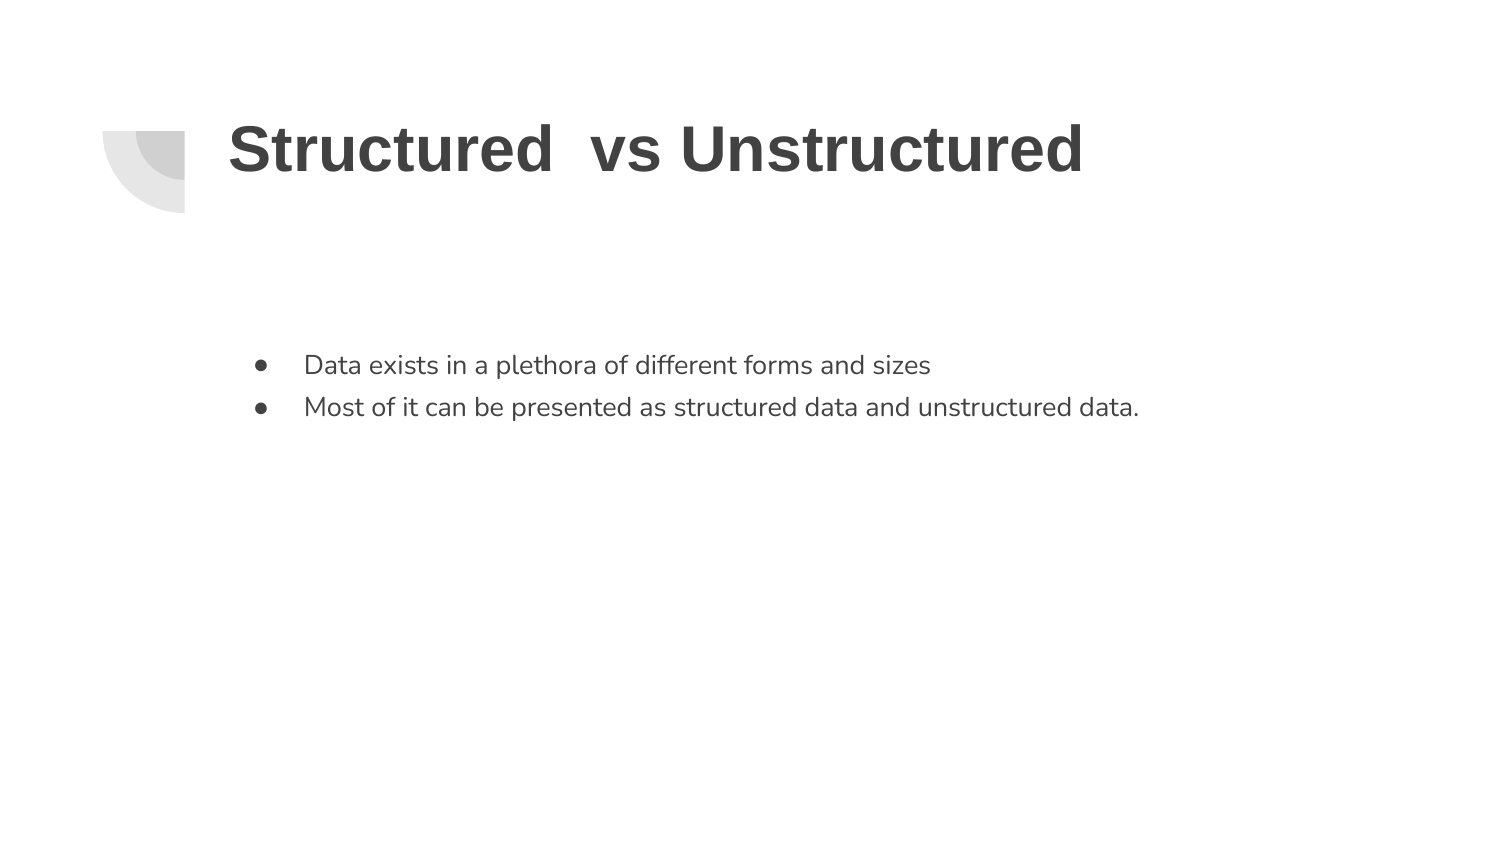

# Structured  vs Unstructured

Data exists in a plethora of different forms and sizes
Most of it can be presented as structured data and unstructured data.